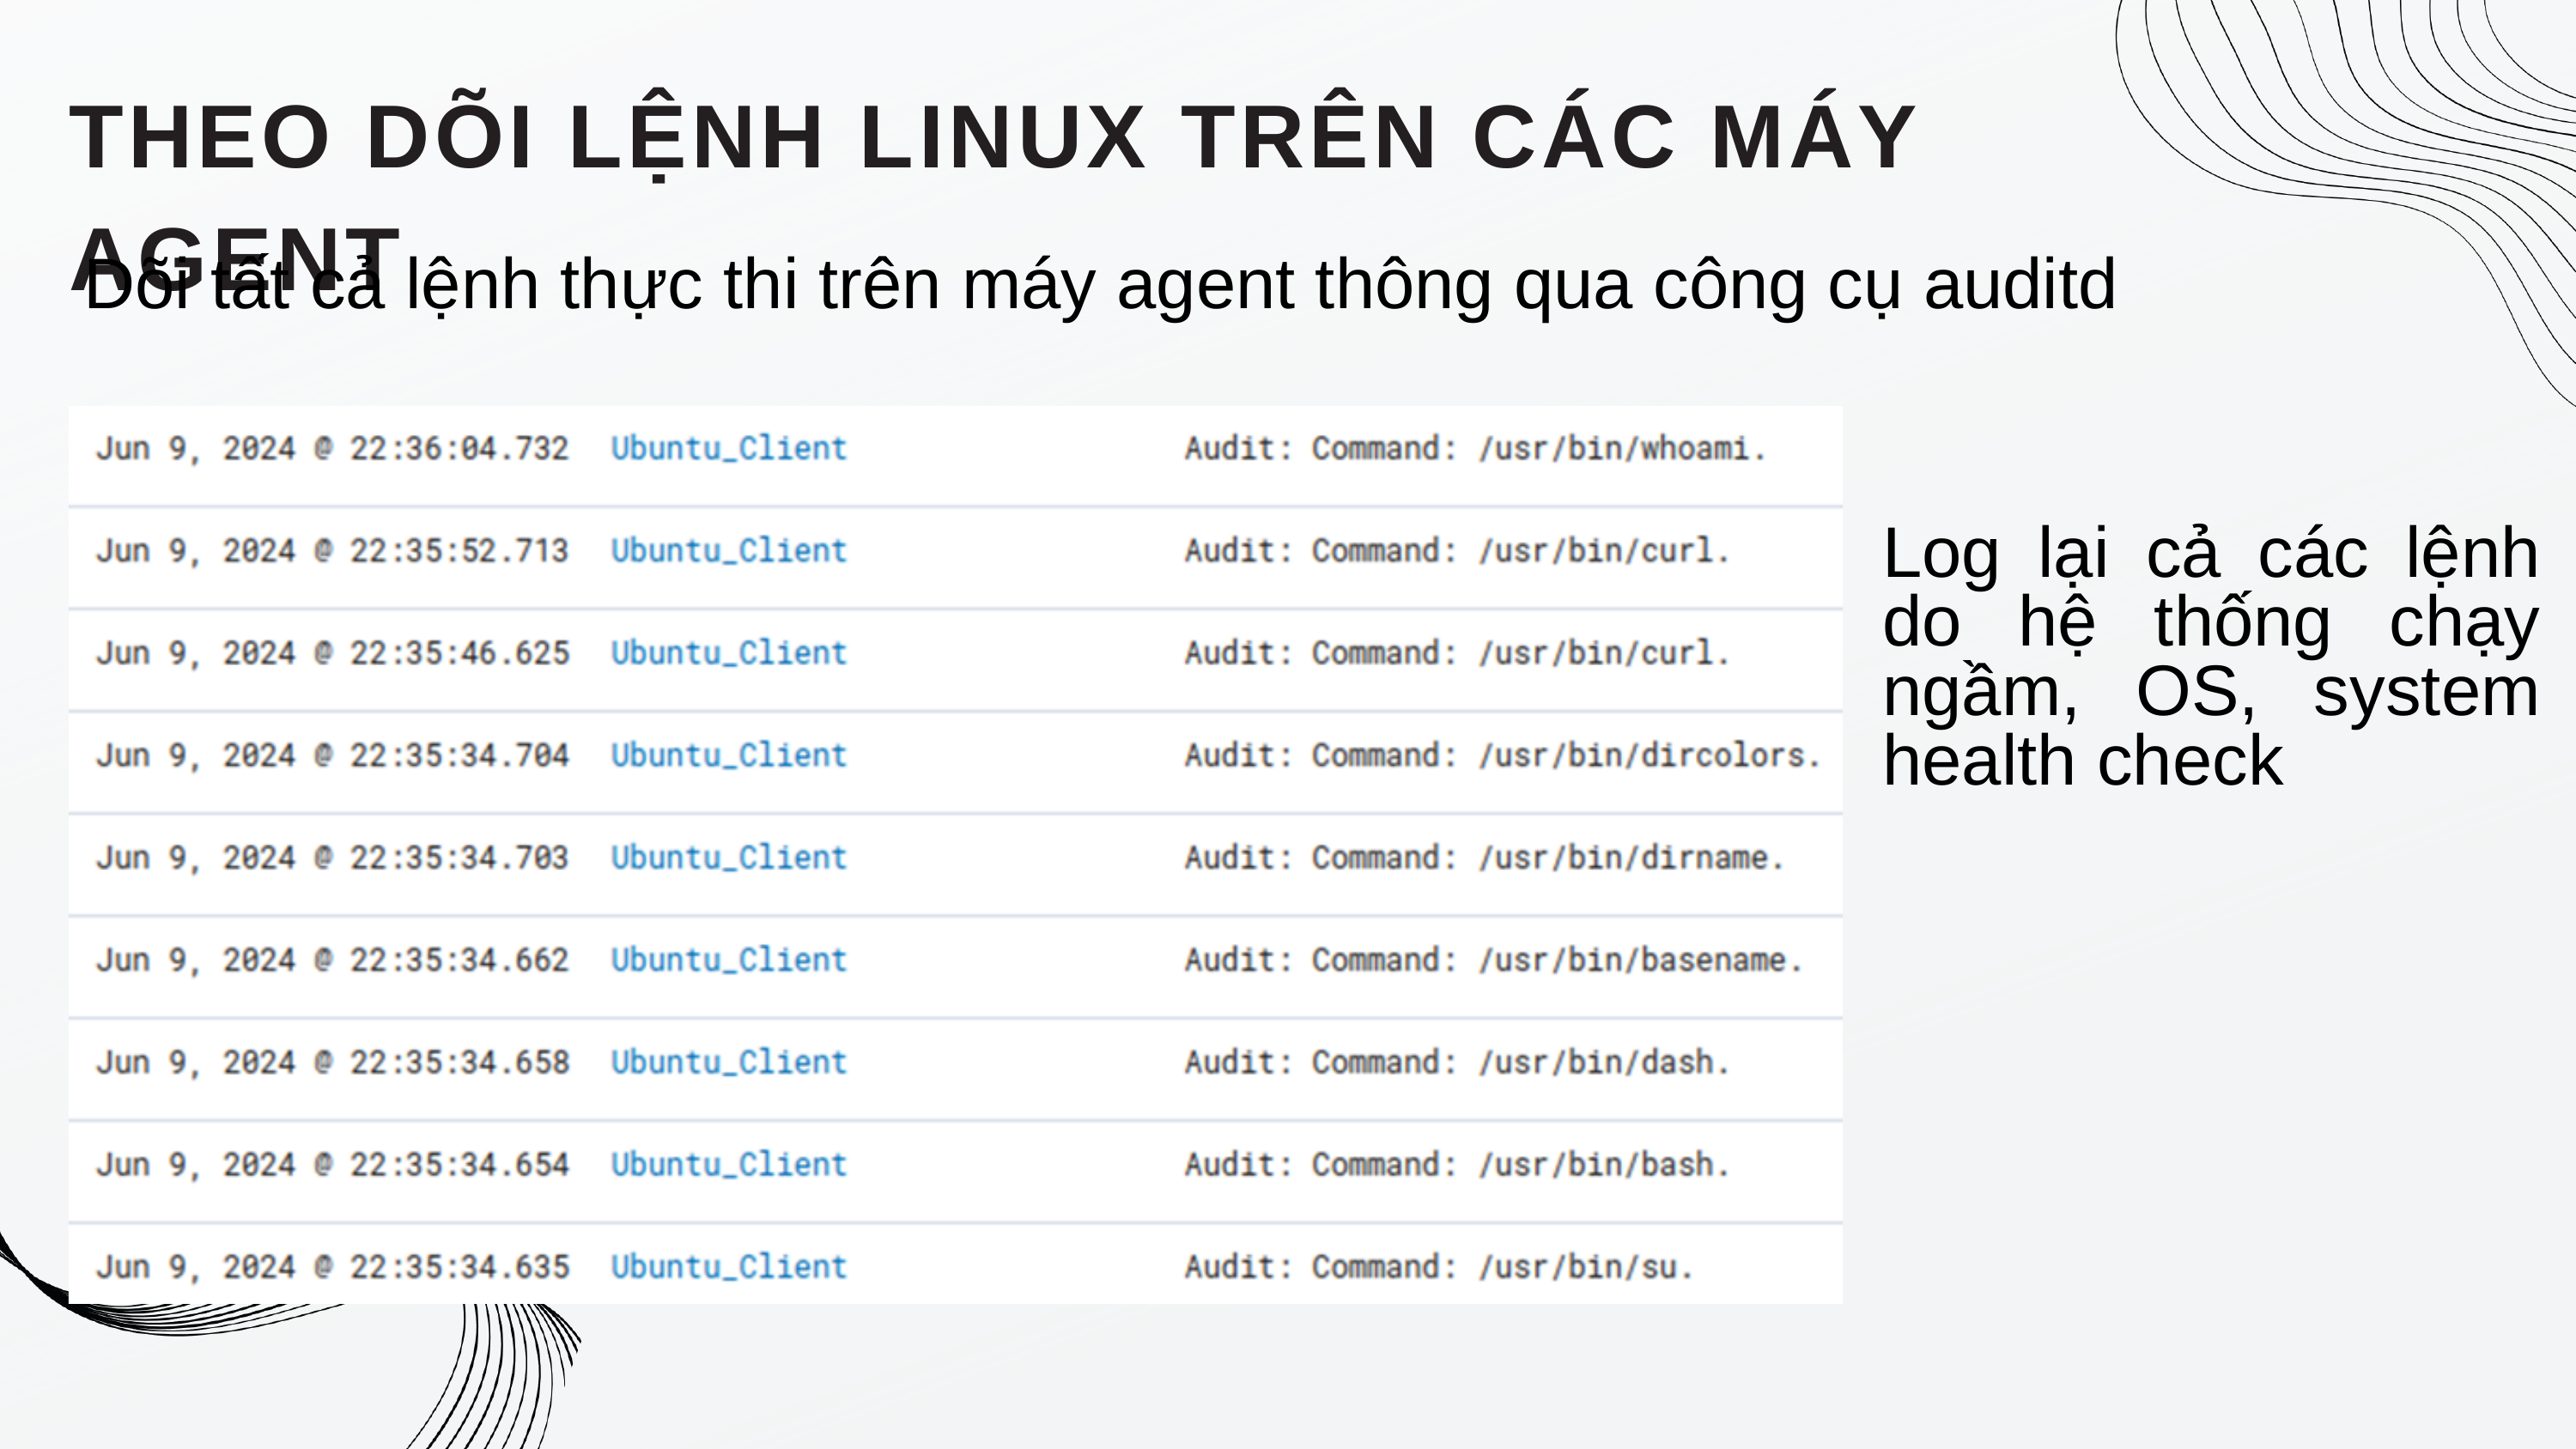

THEO DÕI LỆNH LINUX TRÊN CÁC MÁY AGENT
 Dõi tất cả lệnh thực thi trên máy agent thông qua công cụ auditd

Log lại cả các lệnh do hệ thống chạy ngầm, OS, system health check